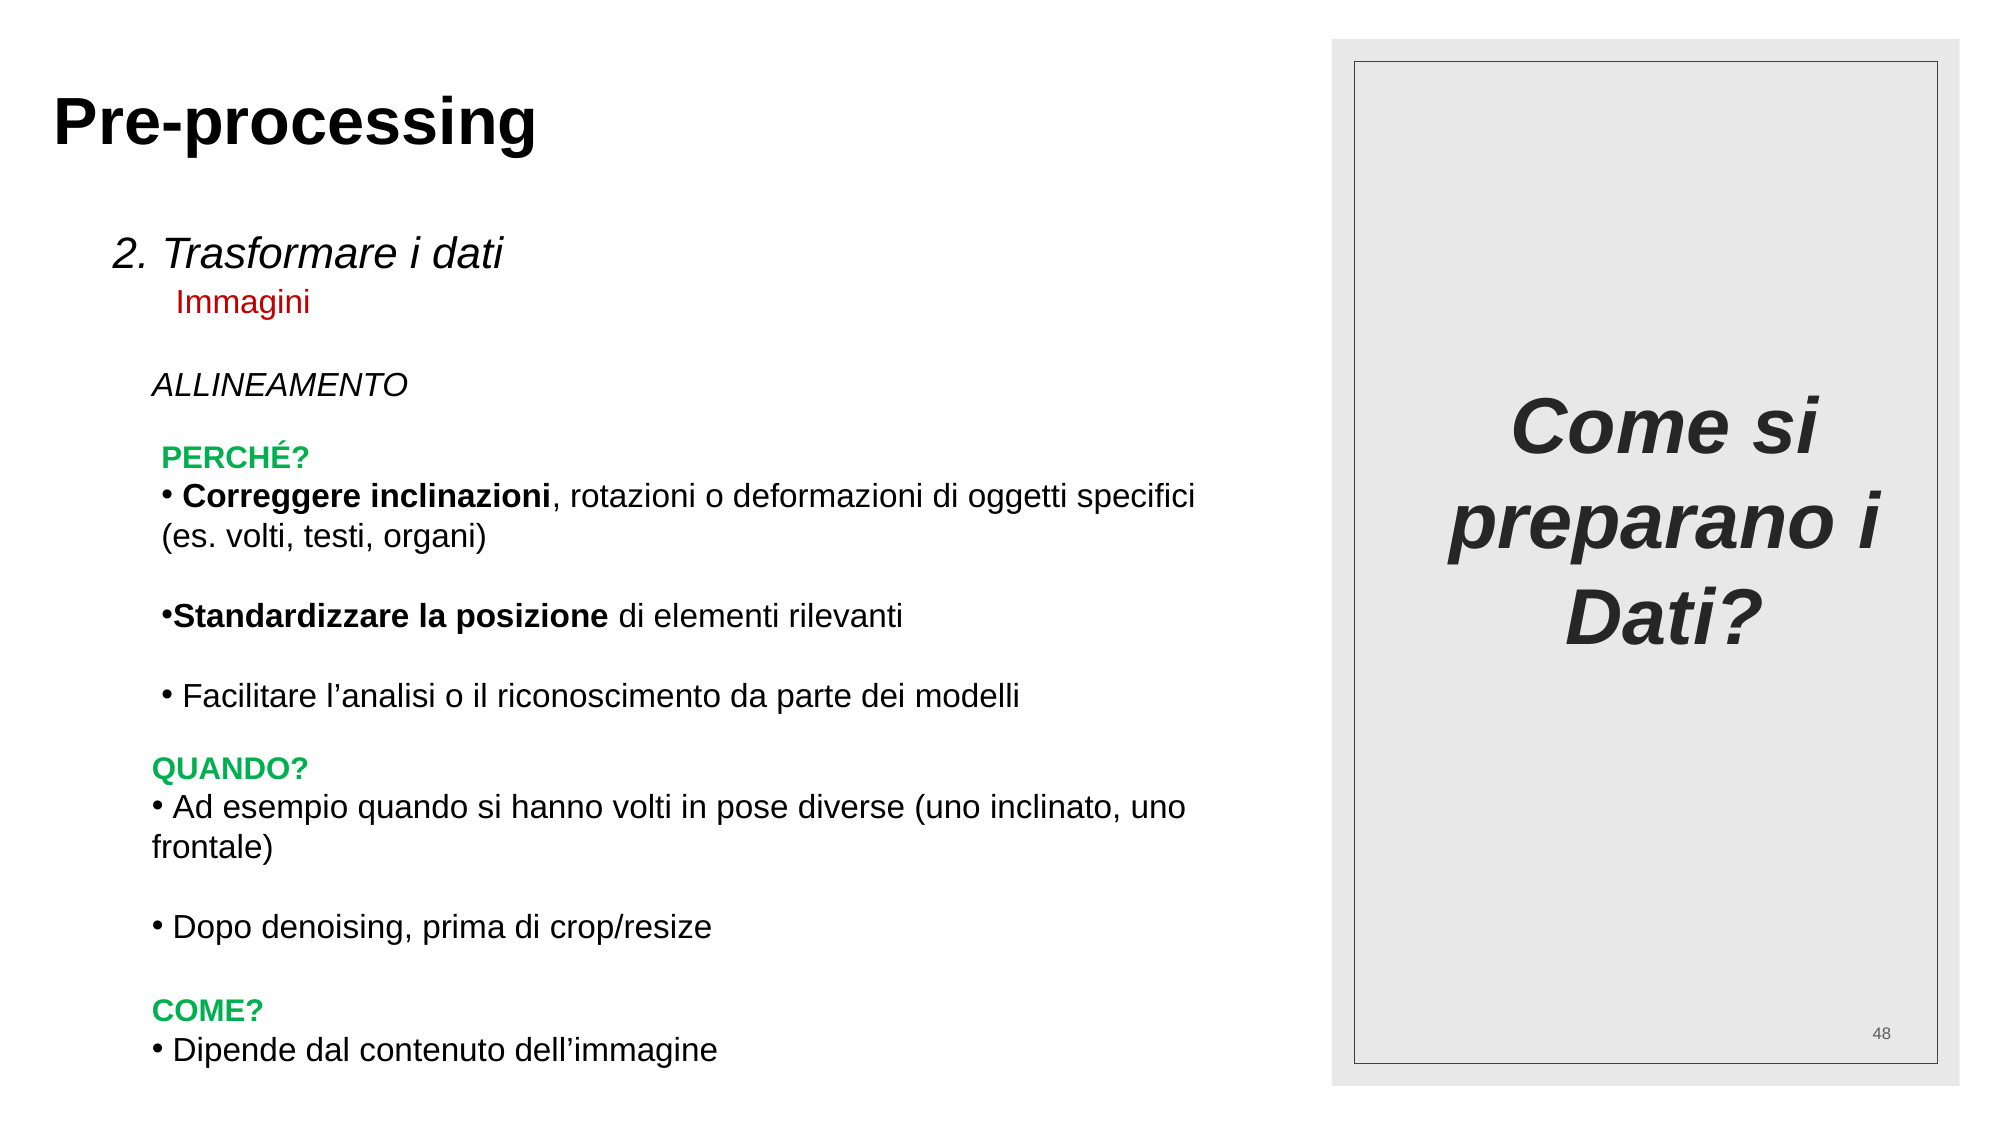

Pre-processing
# Come si preparano i Dati?
2. Trasformare i dati
Immagini
ALLINEAMENTO
PERCHÉ?
 Correggere inclinazioni, rotazioni o deformazioni di oggetti specifici
(es. volti, testi, organi)

Standardizzare la posizione di elementi rilevanti

 Facilitare l’analisi o il riconoscimento da parte dei modelli

QUANDO?
 Ad esempio quando si hanno volti in pose diverse (uno inclinato, uno frontale)

 Dopo denoising, prima di crop/resize
COME?
 Dipende dal contenuto dell’immagine
48